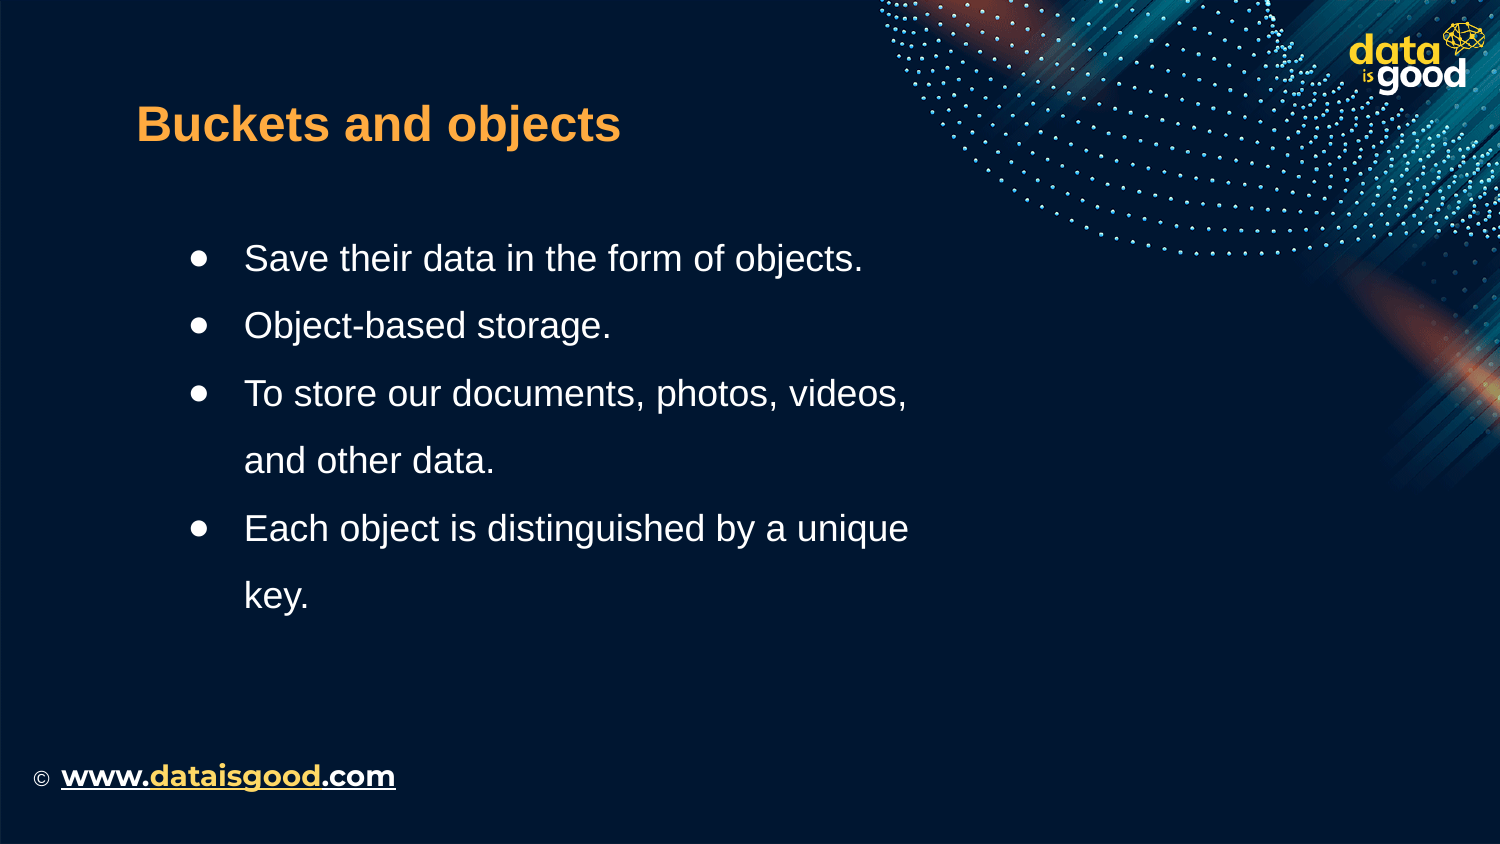

# Buckets and objects
Save their data in the form of objects.
Object-based storage.
To store our documents, photos, videos, and other data.
Each object is distinguished by a unique key.